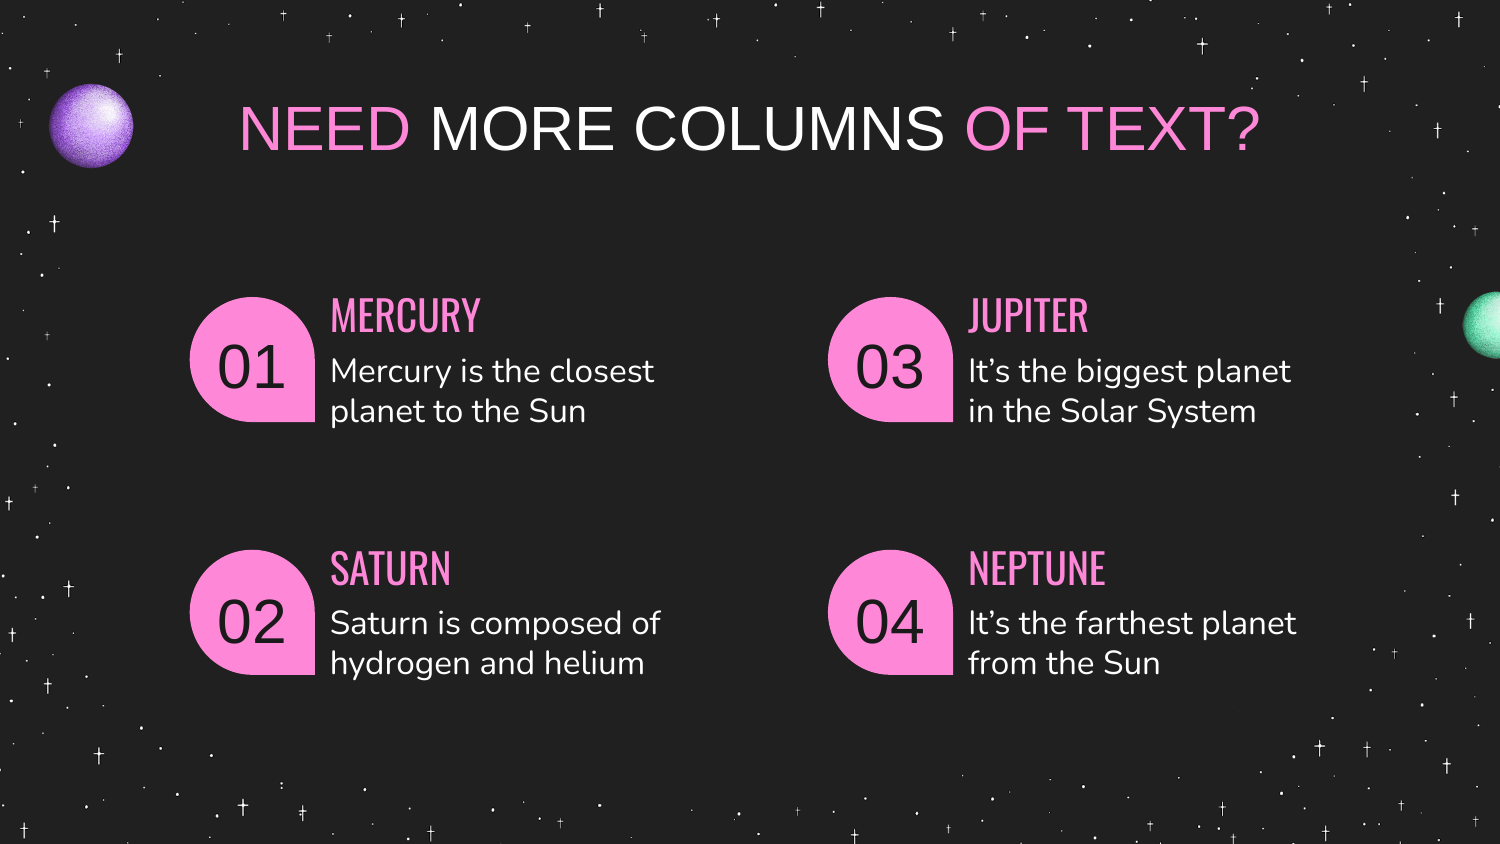

# NEED MORE COLUMNS OF TEXT?
MERCURY
JUPITER

01
03
Mercury is the closest planet to the Sun
It’s the biggest planet in the Solar System
SATURN
NEPTUNE

02
04
Saturn is composed of hydrogen and helium
It’s the farthest planet from the Sun